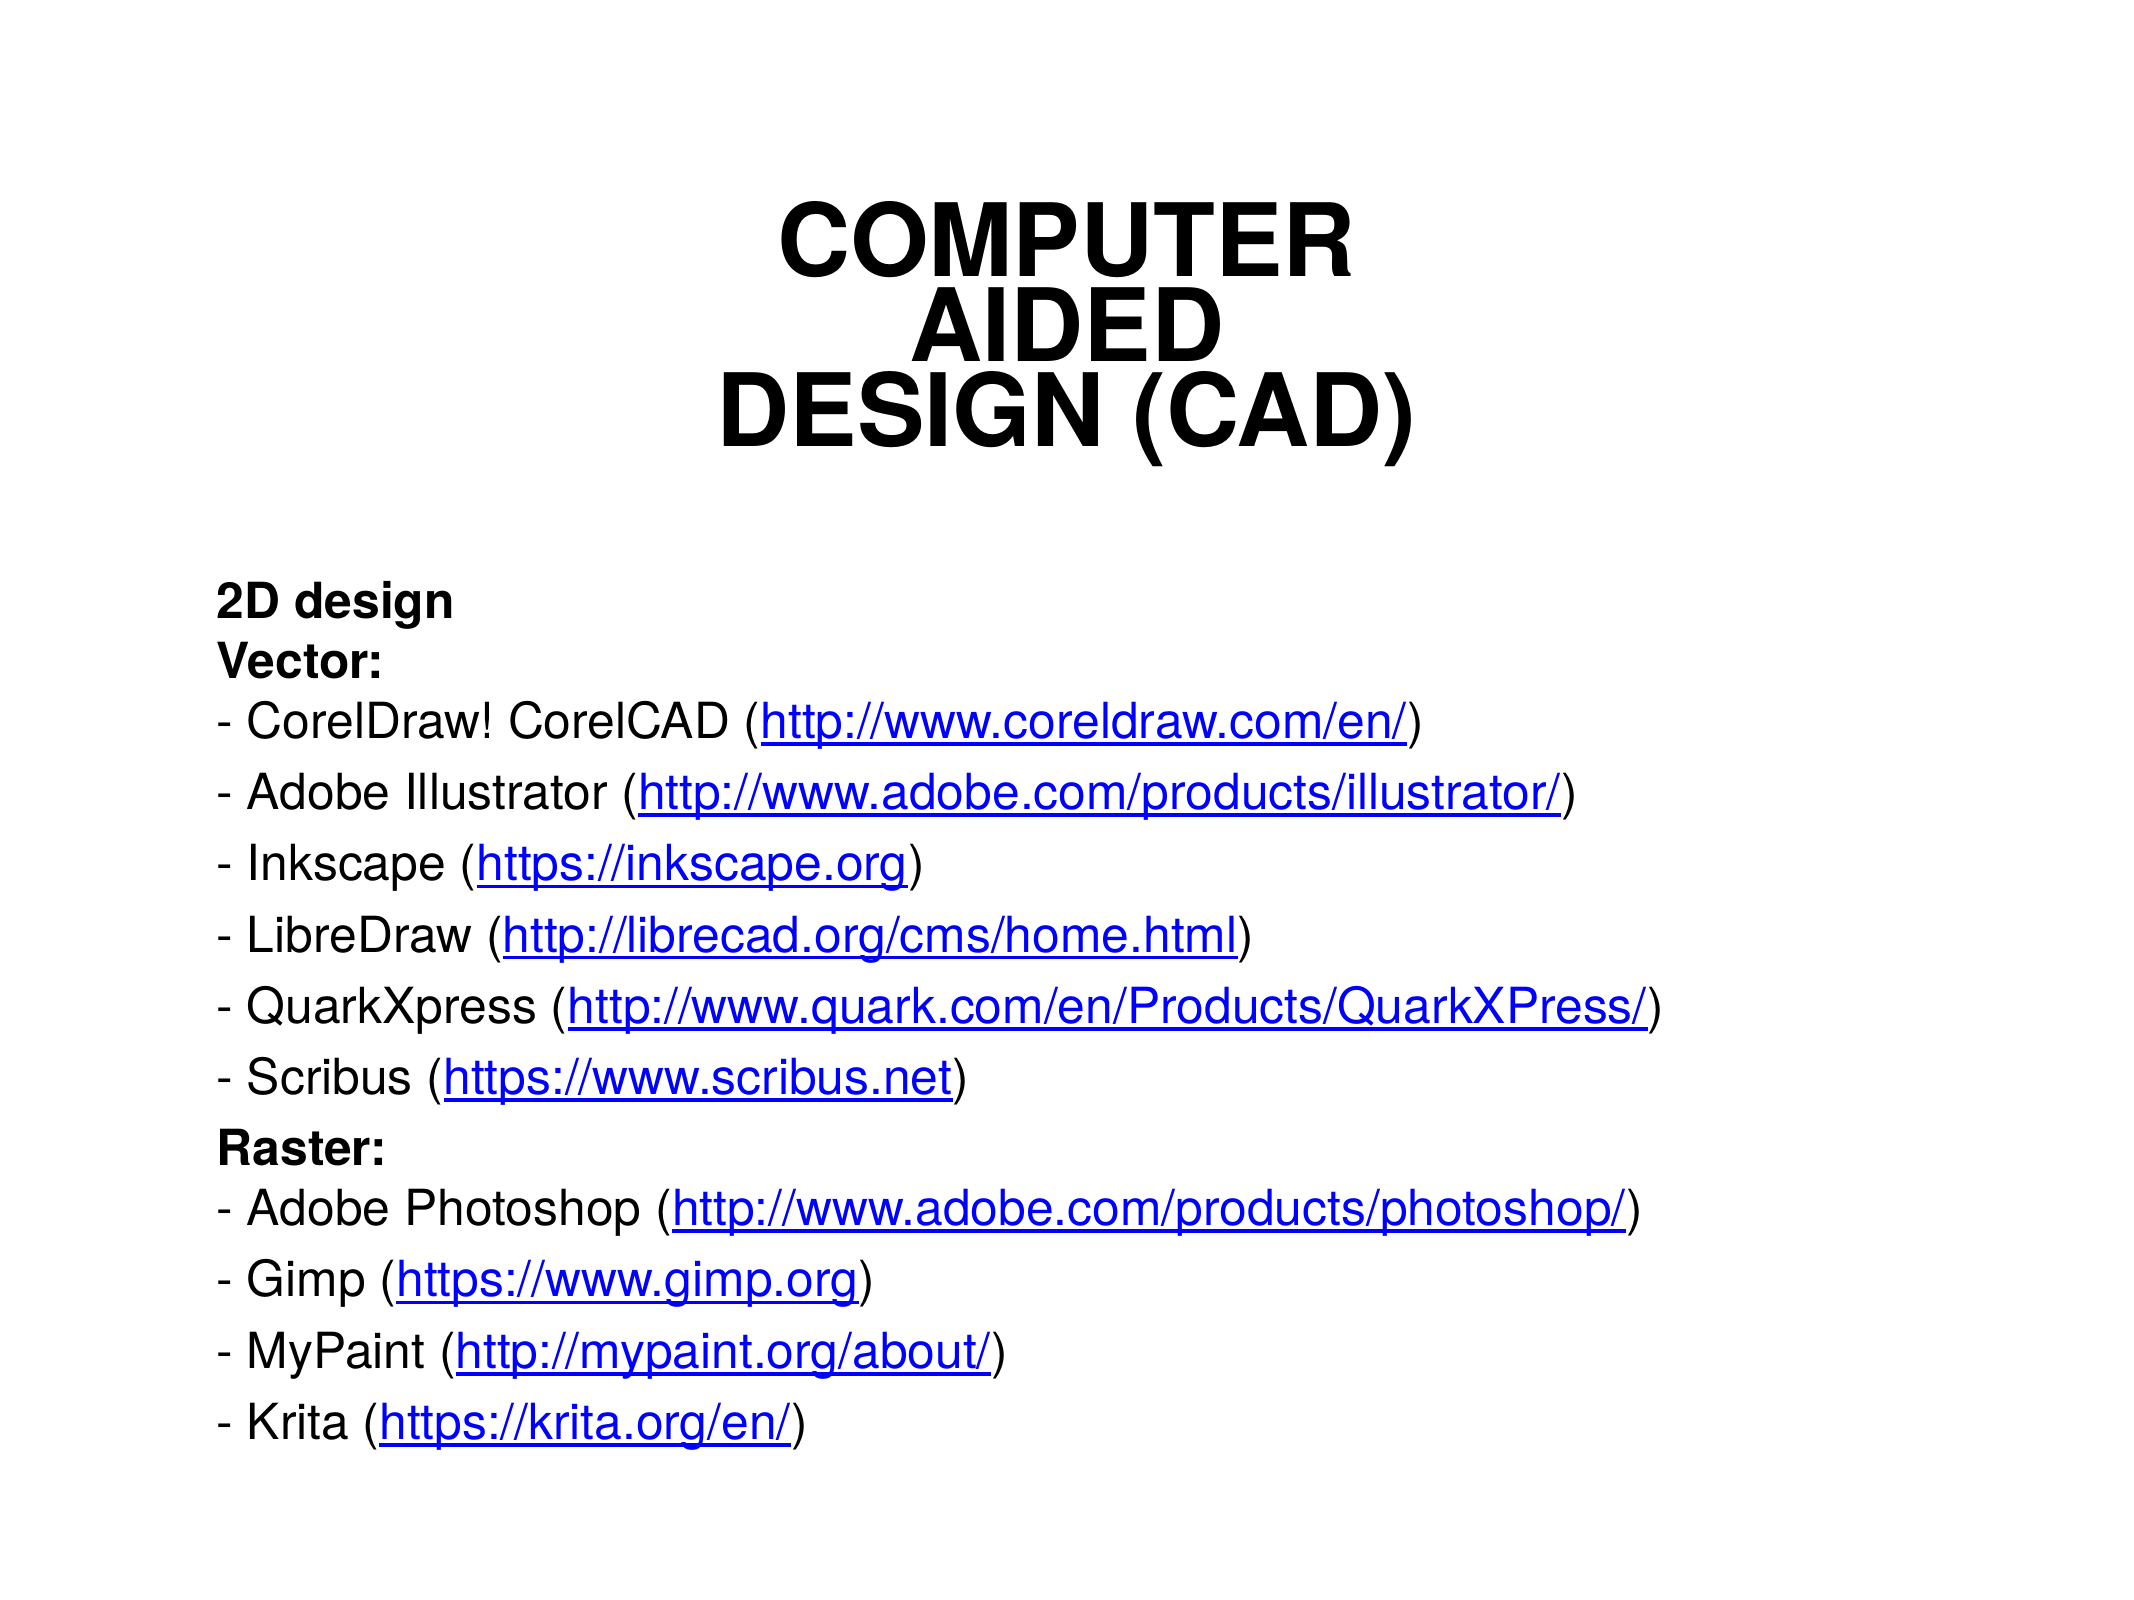

# COMPUTER
AIDED
DESIGN (CAD)
2D design
Vector:
- CorelDraw! CorelCAD (http://www.coreldraw.com/en/)
- Adobe Illustrator (http://www.adobe.com/products/illustrator/)
- Inkscape (https://inkscape.org)
- LibreDraw (http://librecad.org/cms/home.html)
- QuarkXpress (http://www.quark.com/en/Products/QuarkXPress/)
- Scribus (https://www.scribus.net)
Raster:
- Adobe Photoshop (http://www.adobe.com/products/photoshop/)
- Gimp (https://www.gimp.org)
- MyPaint (http://mypaint.org/about/)
- Krita (https://krita.org/en/)